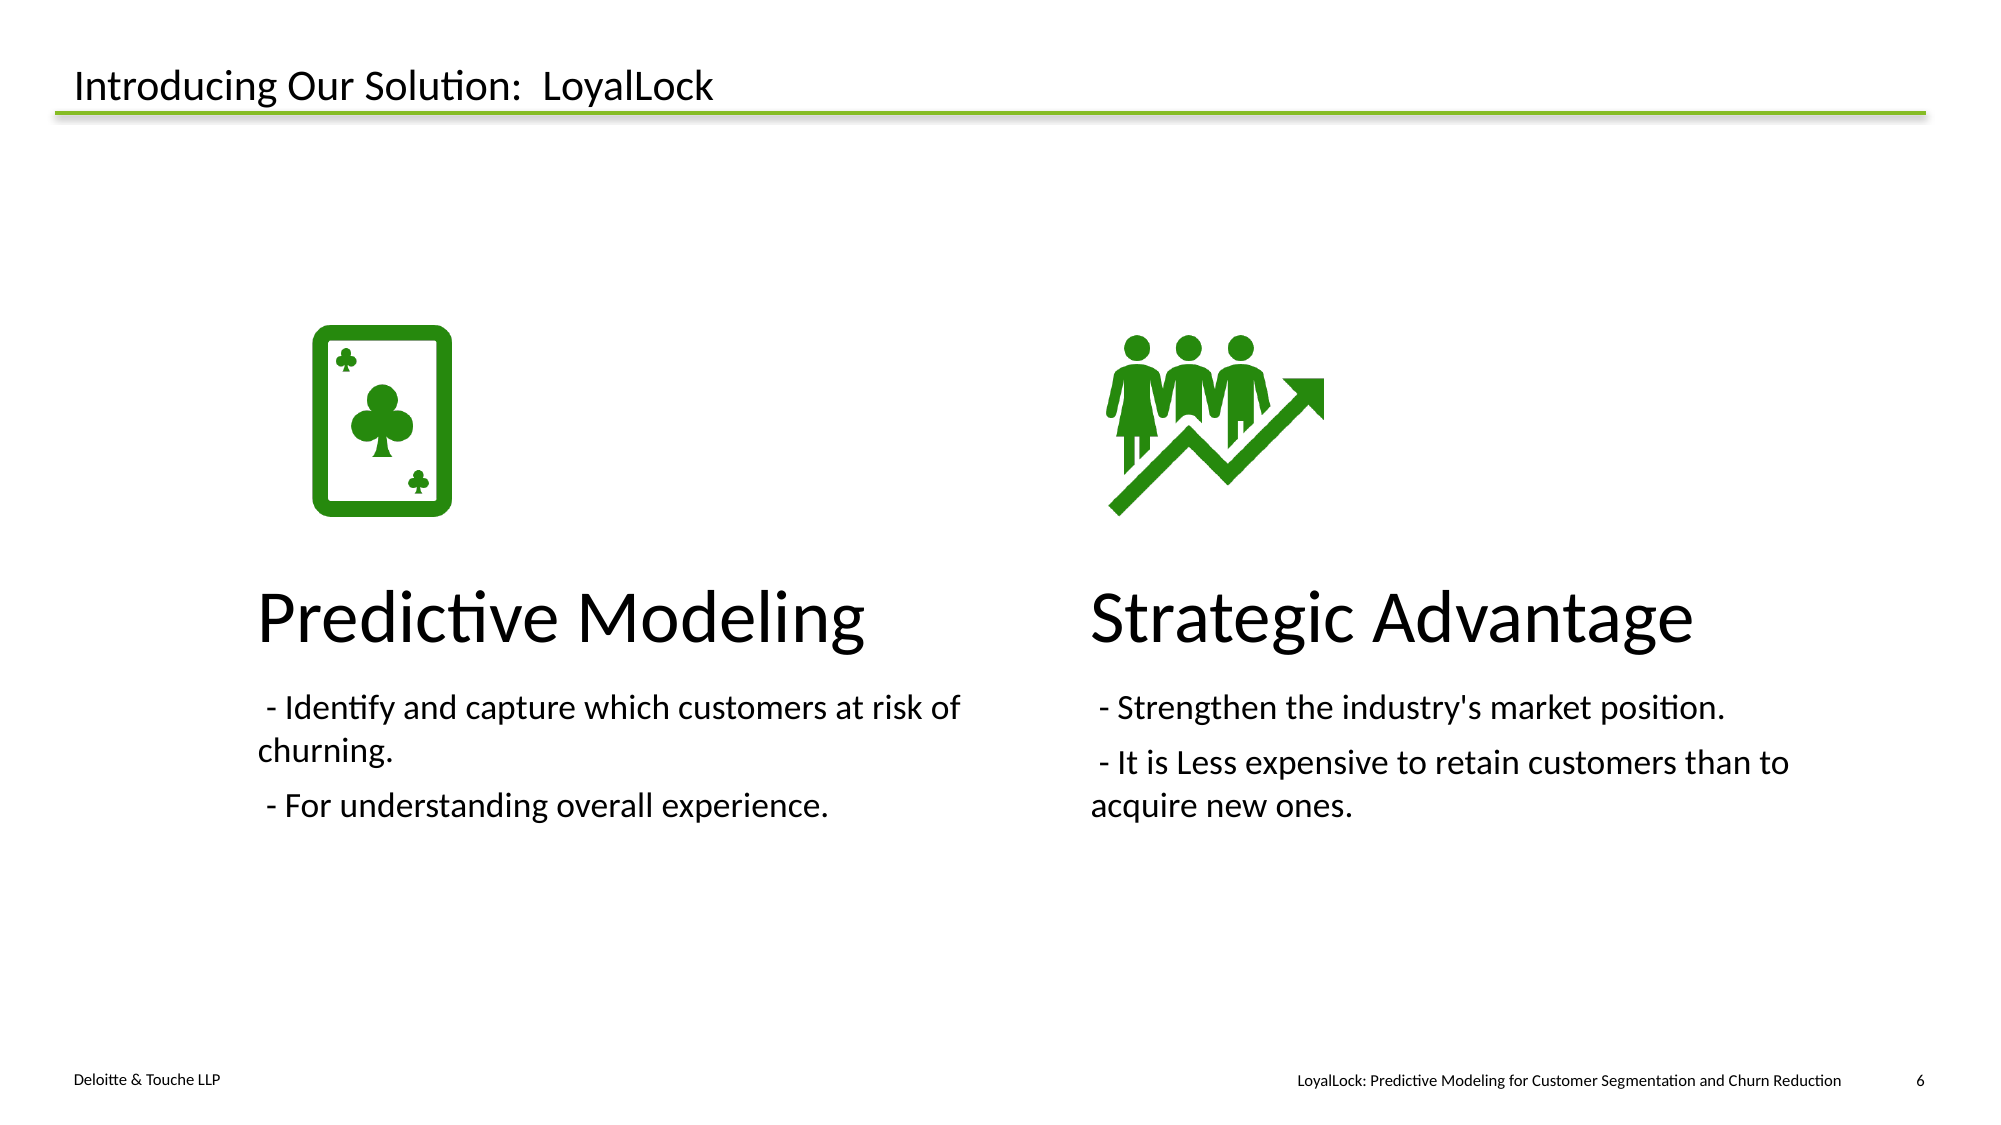

# Introducing Our Solution:  LoyalLock
Predictive Modeling
 - Identify and capture which customers at risk of churning.
 - For understanding overall experience.
Strategic Advantage
 - Strengthen the industry's market position.
 - It is Less expensive to retain customers than to acquire new ones.